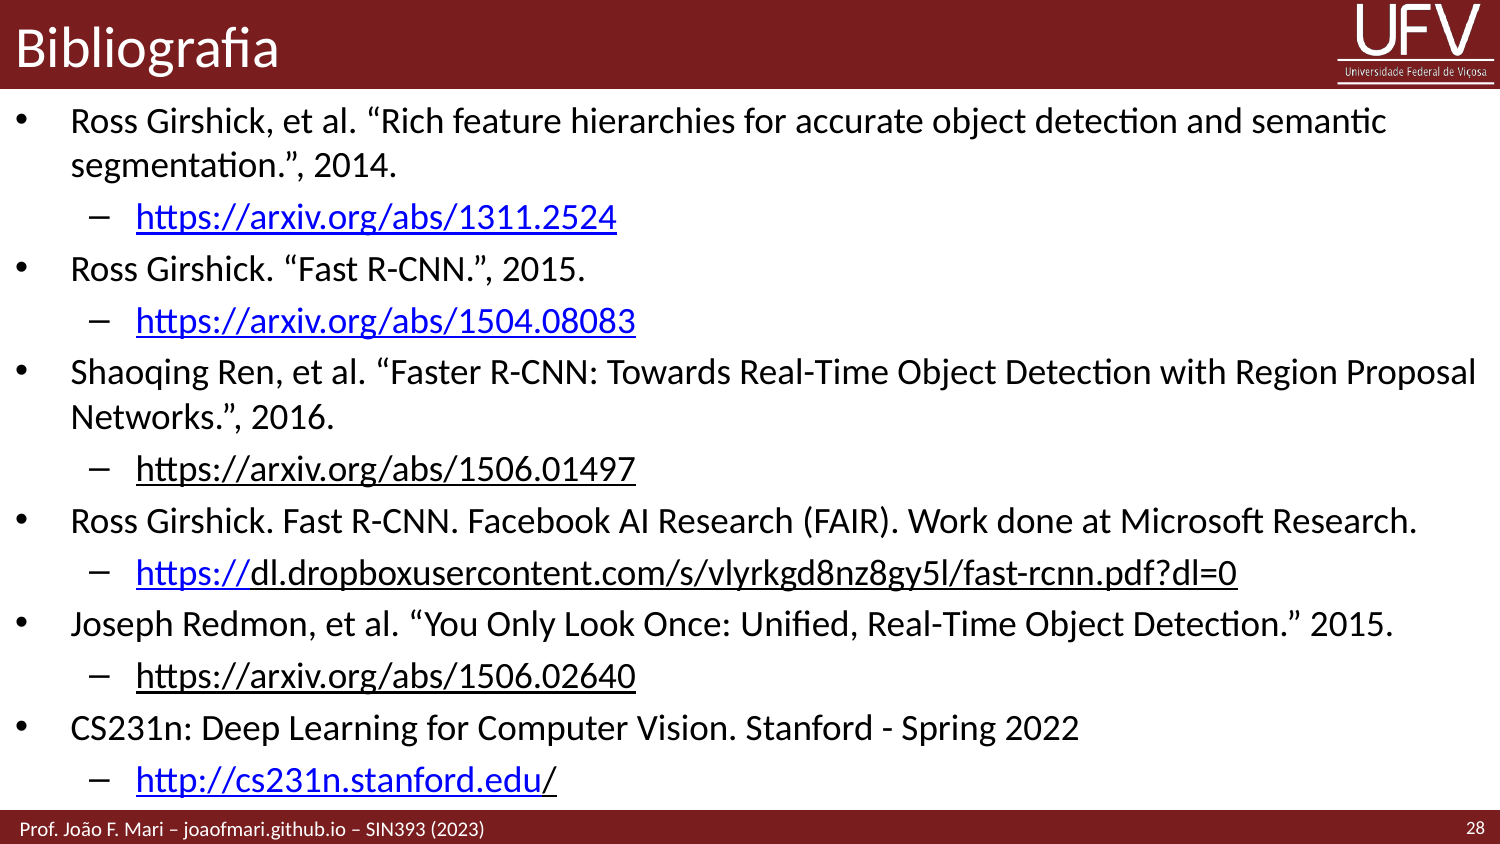

# Bibliografia
Ross Girshick, et al. “Rich feature hierarchies for accurate object detection and semantic segmentation.”, 2014.
https://arxiv.org/abs/1311.2524
Ross Girshick. “Fast R-CNN.”, 2015.
https://arxiv.org/abs/1504.08083
Shaoqing Ren, et al. “Faster R-CNN: Towards Real-Time Object Detection with Region Proposal Networks.”, 2016.
https://arxiv.org/abs/1506.01497
Ross Girshick. Fast R-CNN. Facebook AI Research (FAIR). Work done at Microsoft Research.
https://dl.dropboxusercontent.com/s/vlyrkgd8nz8gy5l/fast-rcnn.pdf?dl=0
Joseph Redmon, et al. “You Only Look Once: Unified, Real-Time Object Detection.” 2015.
https://arxiv.org/abs/1506.02640
CS231n: Deep Learning for Computer Vision. Stanford - Spring 2022
http://cs231n.stanford.edu/
28
 Prof. João F. Mari – joaofmari.github.io – SIN393 (2023)